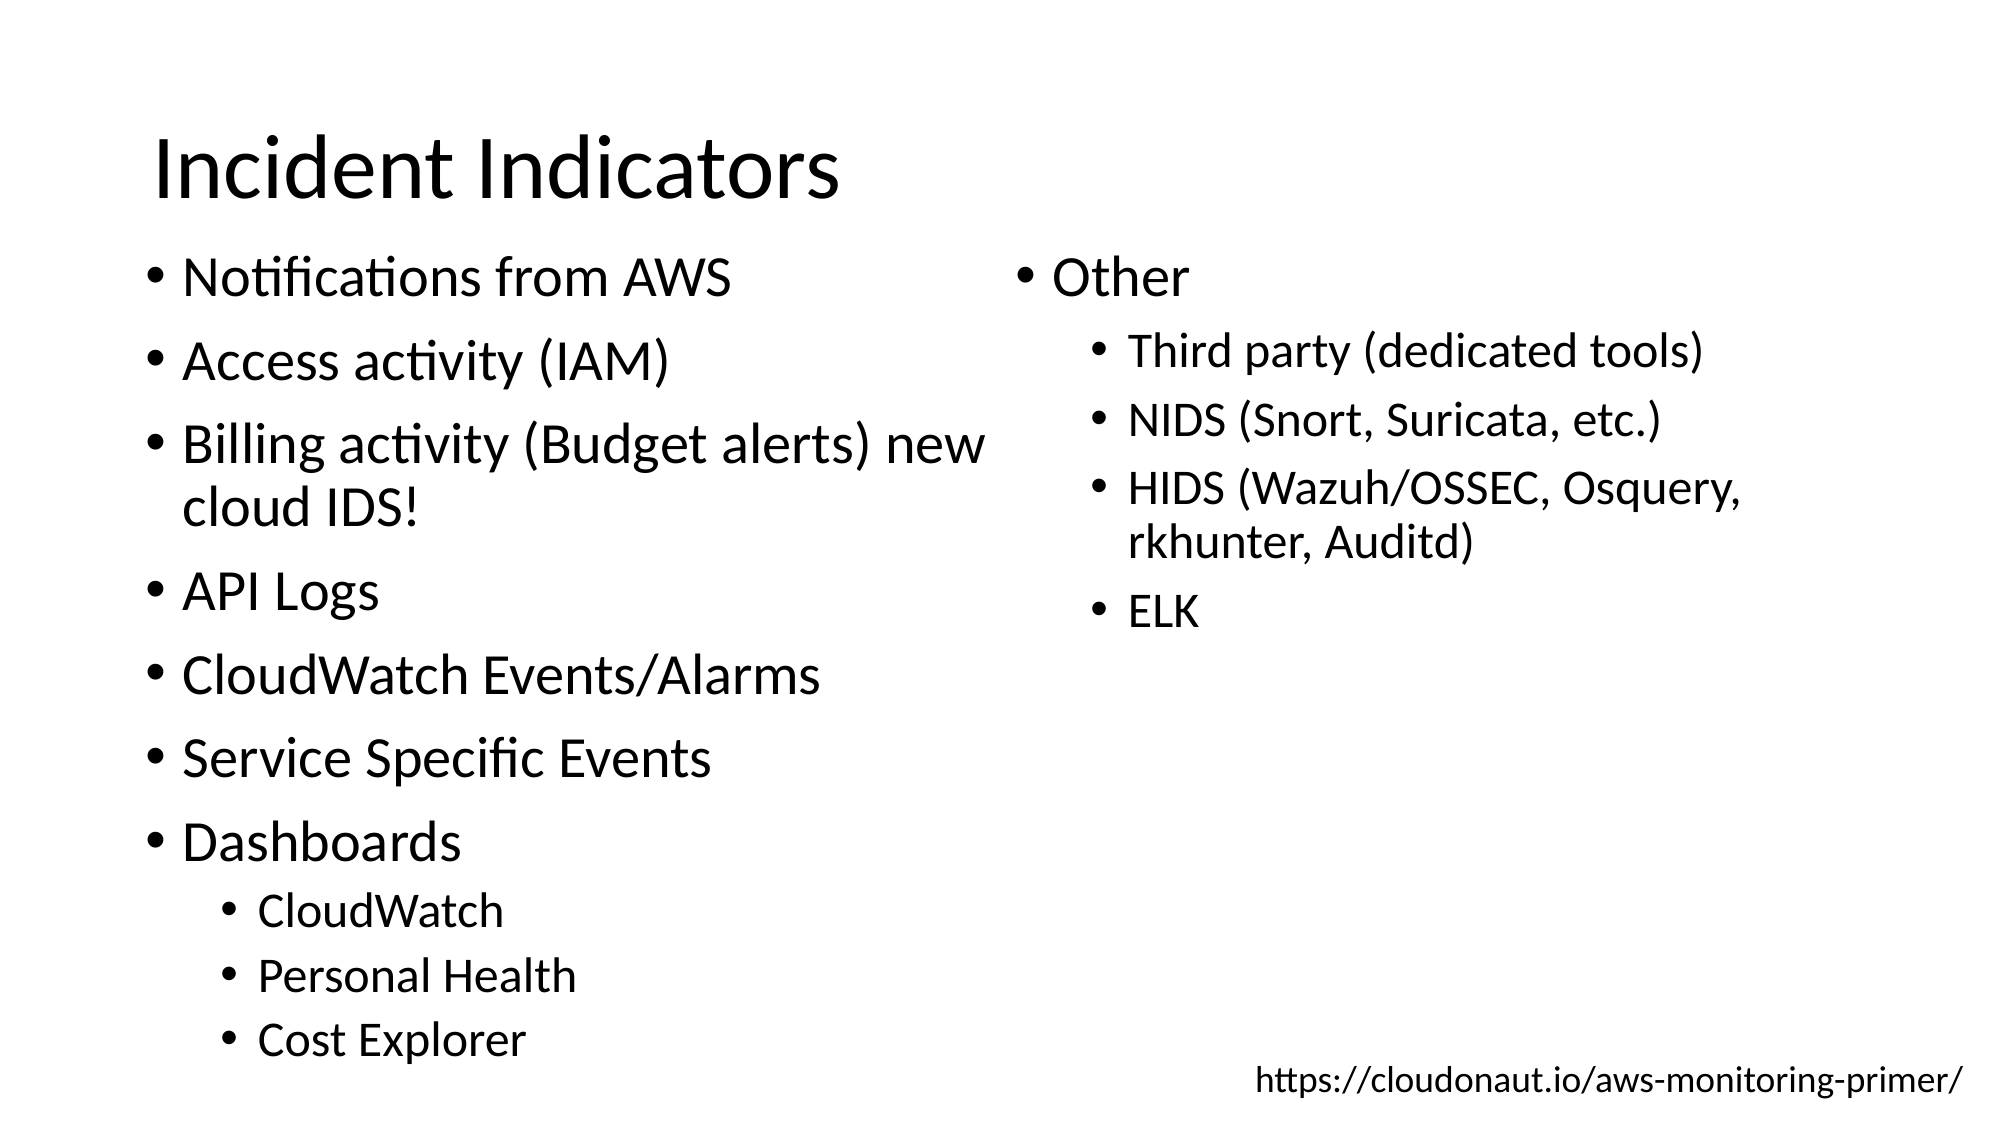

# Incident Indicators
Notifications from AWS
Access activity (IAM)
Billing activity (Budget alerts) new cloud IDS!
API Logs
CloudWatch Events/Alarms
Service Specific Events
Dashboards
CloudWatch
Personal Health
Cost Explorer
Other
Third party (dedicated tools)
NIDS (Snort, Suricata, etc.)
HIDS (Wazuh/OSSEC, Osquery, rkhunter, Auditd)
ELK

https://cloudonaut.io/aws-monitoring-primer/